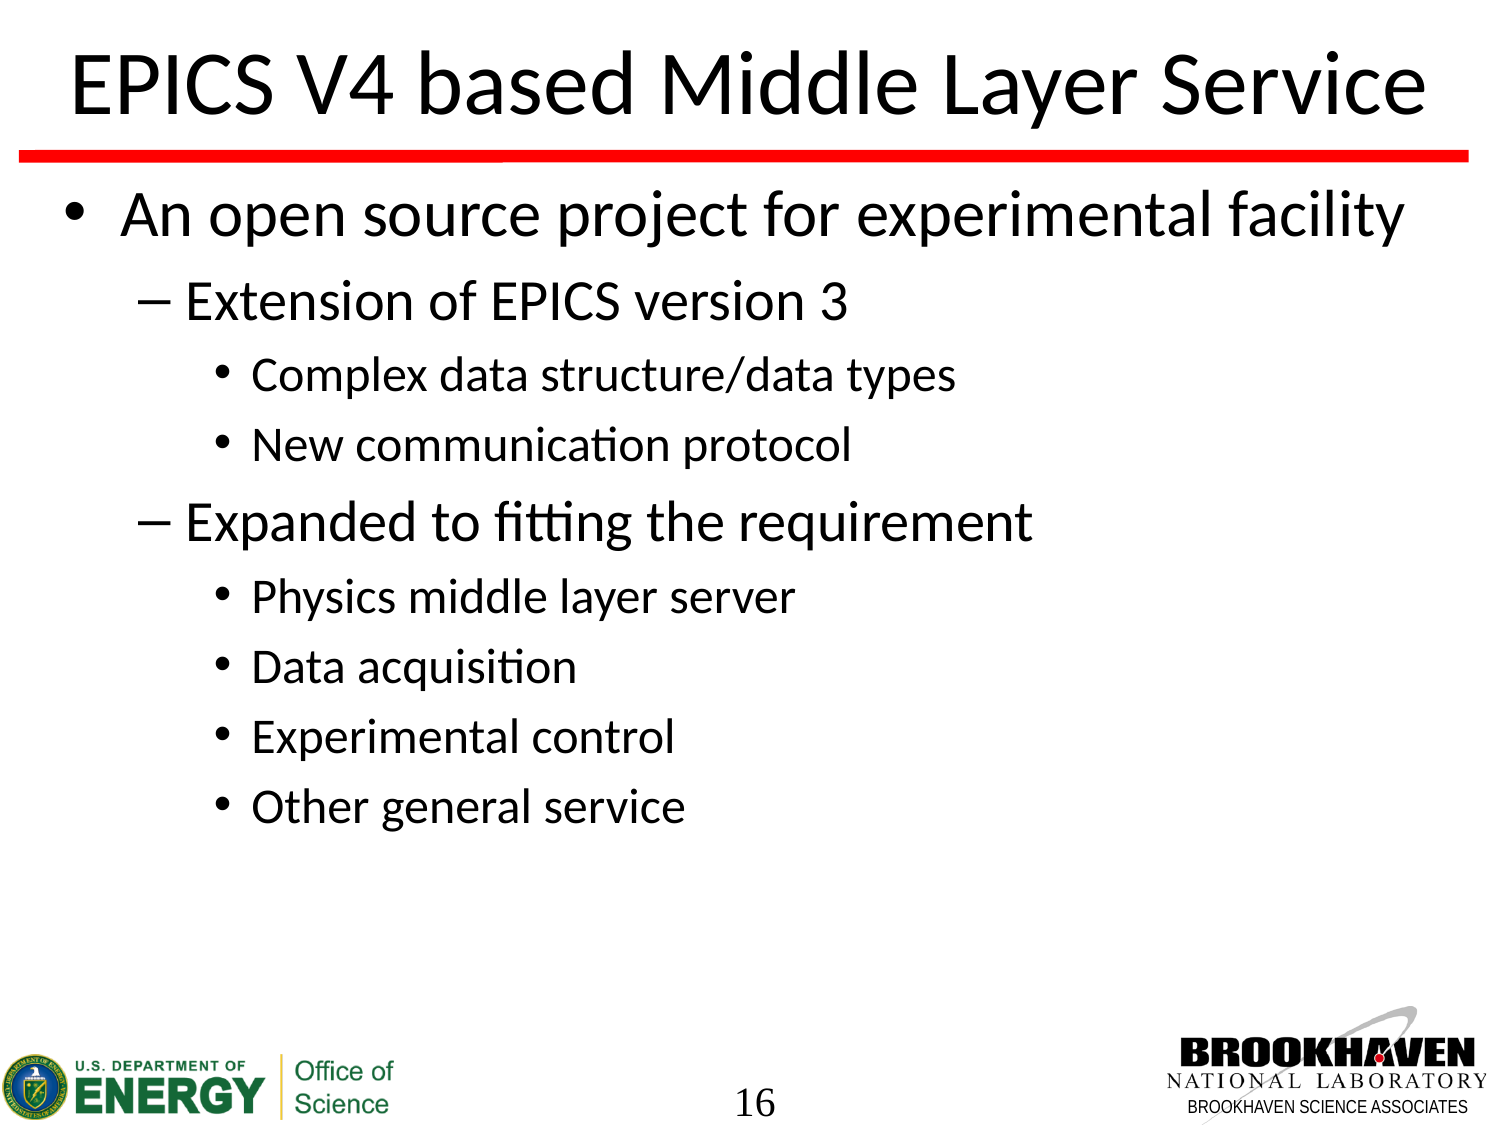

# EPICS V4 based Middle Layer Service
An open source project for experimental facility
Extension of EPICS version 3
Complex data structure/data types
New communication protocol
Expanded to fitting the requirement
Physics middle layer server
Data acquisition
Experimental control
Other general service